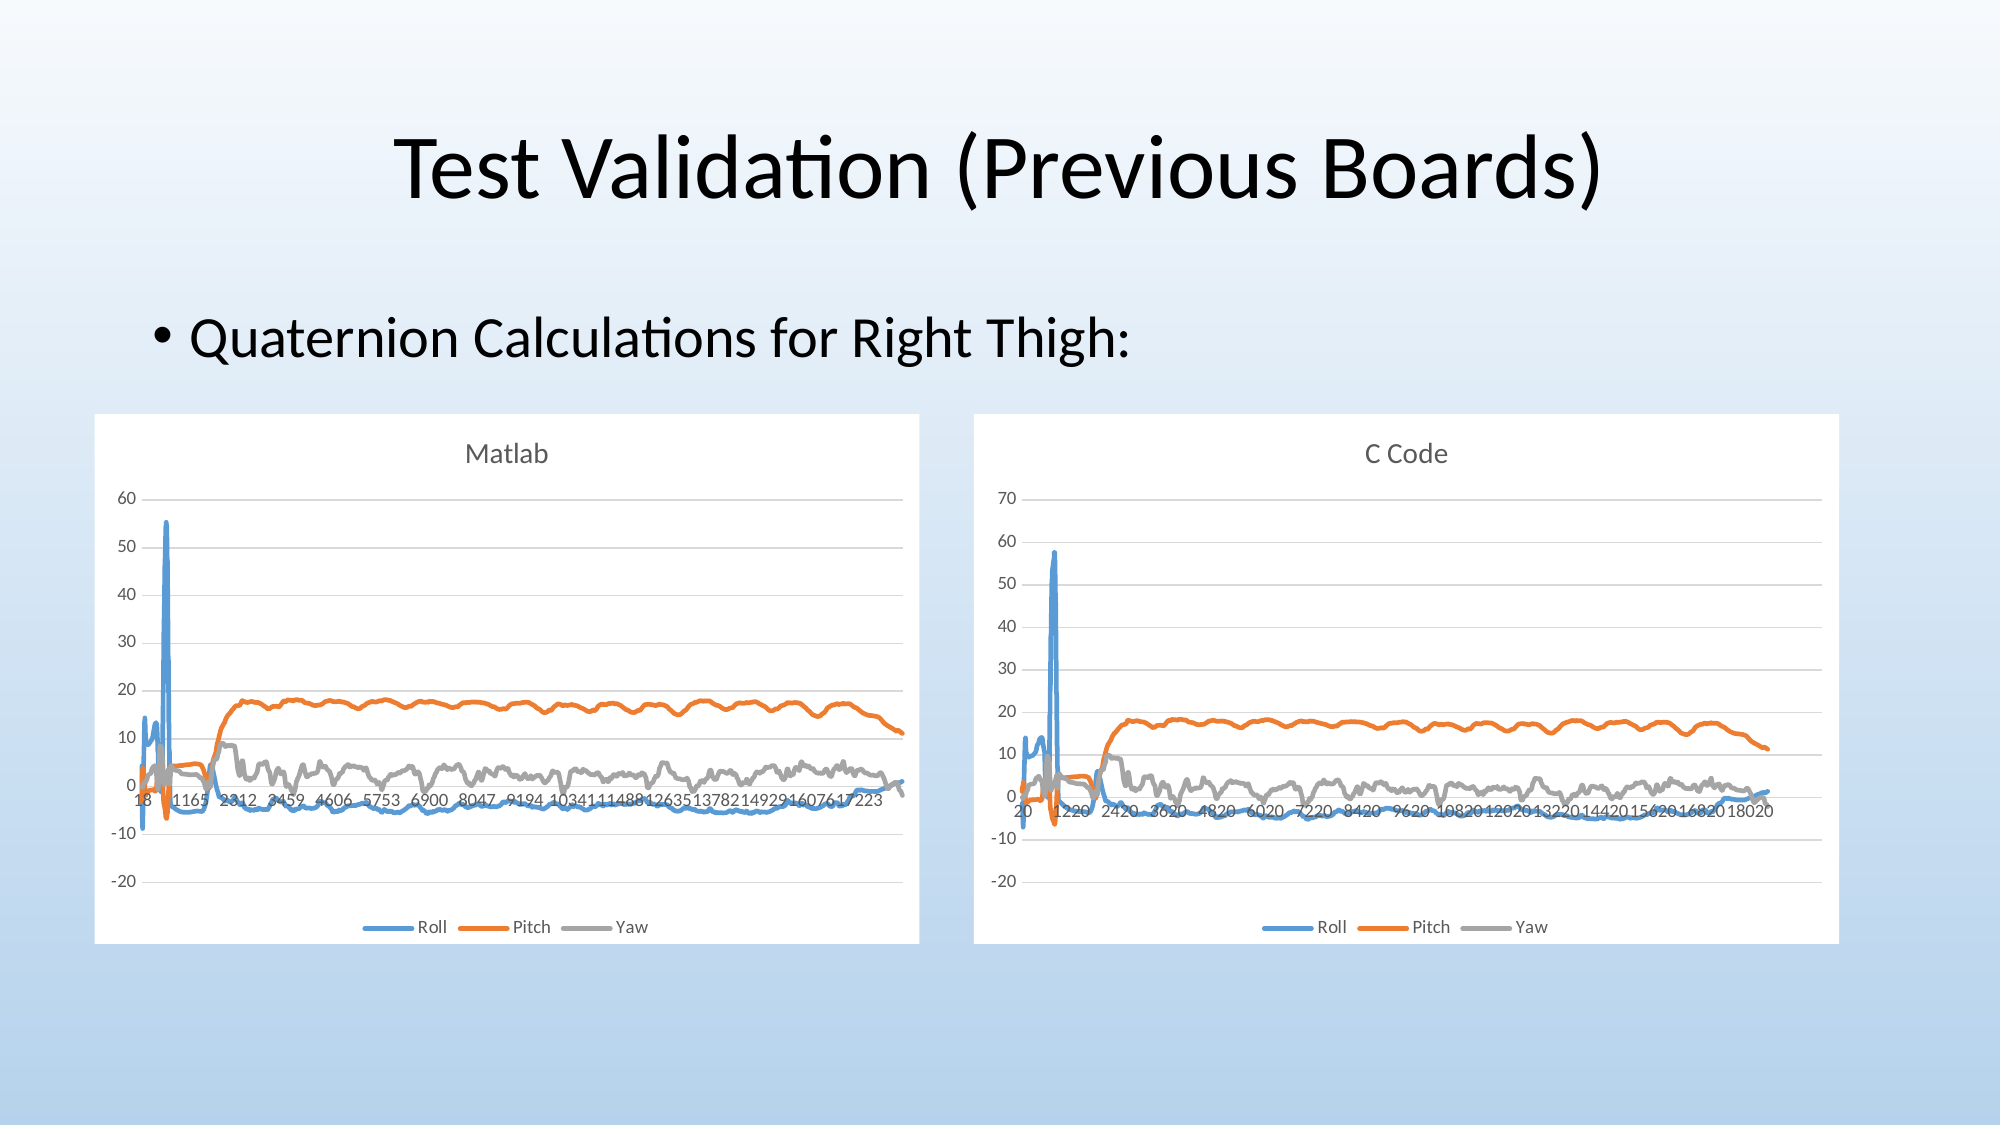

# Test Validation (Previous Boards)
Quaternion Calculations for Right Thigh:

### Chart: Matlab

| Category |  |  |  |
|---|---|---|---|

### Chart: C Code

| Category |  |  |  |
|---|---|---|---|